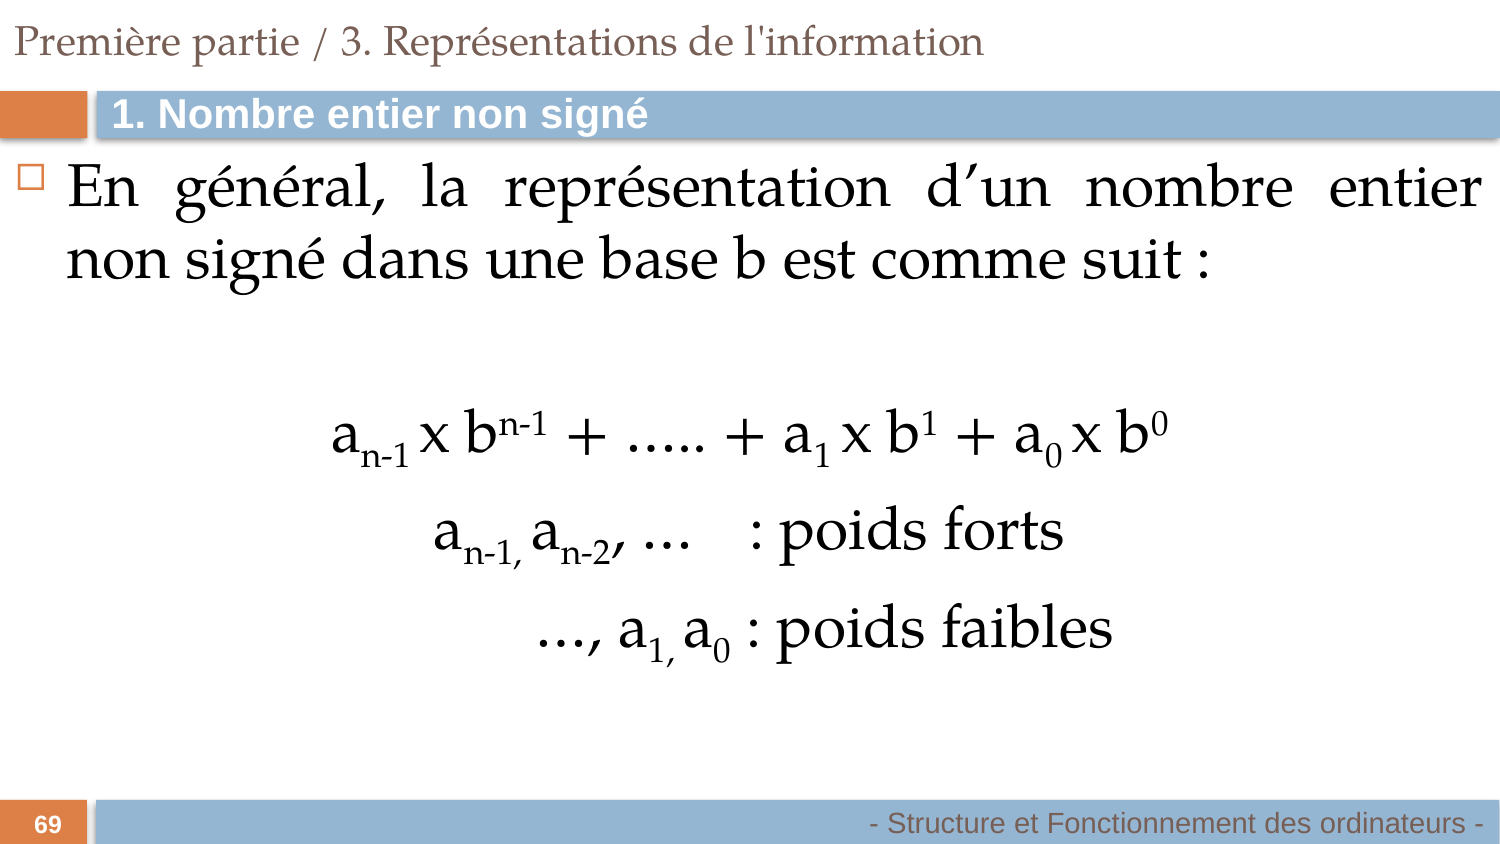

# Première partie / 3. Représentations de l'information
1. Nombre entier non signé
En général, la représentation d’un nombre entier non signé dans une base b est comme suit :

an-1 x bn-1 + ….. + a1 x b1 + a0 x b0
an-1, an-2, …	 : poids forts
	…, a1, a0 : poids faibles
- Structure et Fonctionnement des ordinateurs -